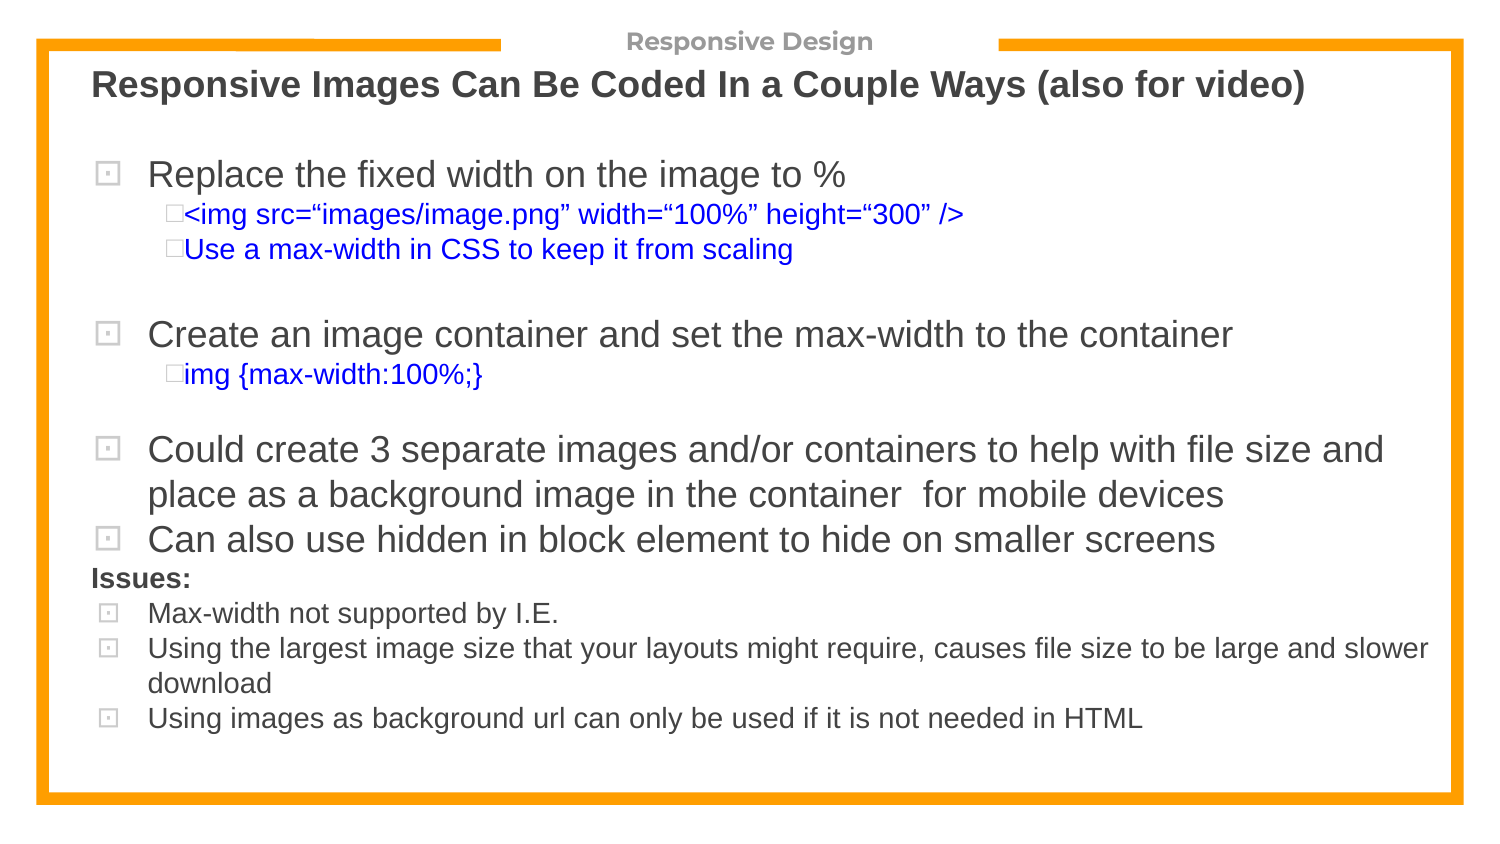

# Responsive Design
Responsive Images Can Be Coded In a Couple Ways (also for video)

Replace the fixed width on the image to %
<img src=“images/image.png” width=“100%” height=“300” />
Use a max-width in CSS to keep it from scaling

Create an image container and set the max-width to the container
img {max-width:100%;}

Could create 3 separate images and/or containers to help with file size and place as a background image in the container  for mobile devices
Can also use hidden in block element to hide on smaller screens
Issues:
Max-width not supported by I.E.
Using the largest image size that your layouts might require, causes file size to be large and slower download
Using images as background url can only be used if it is not needed in HTML